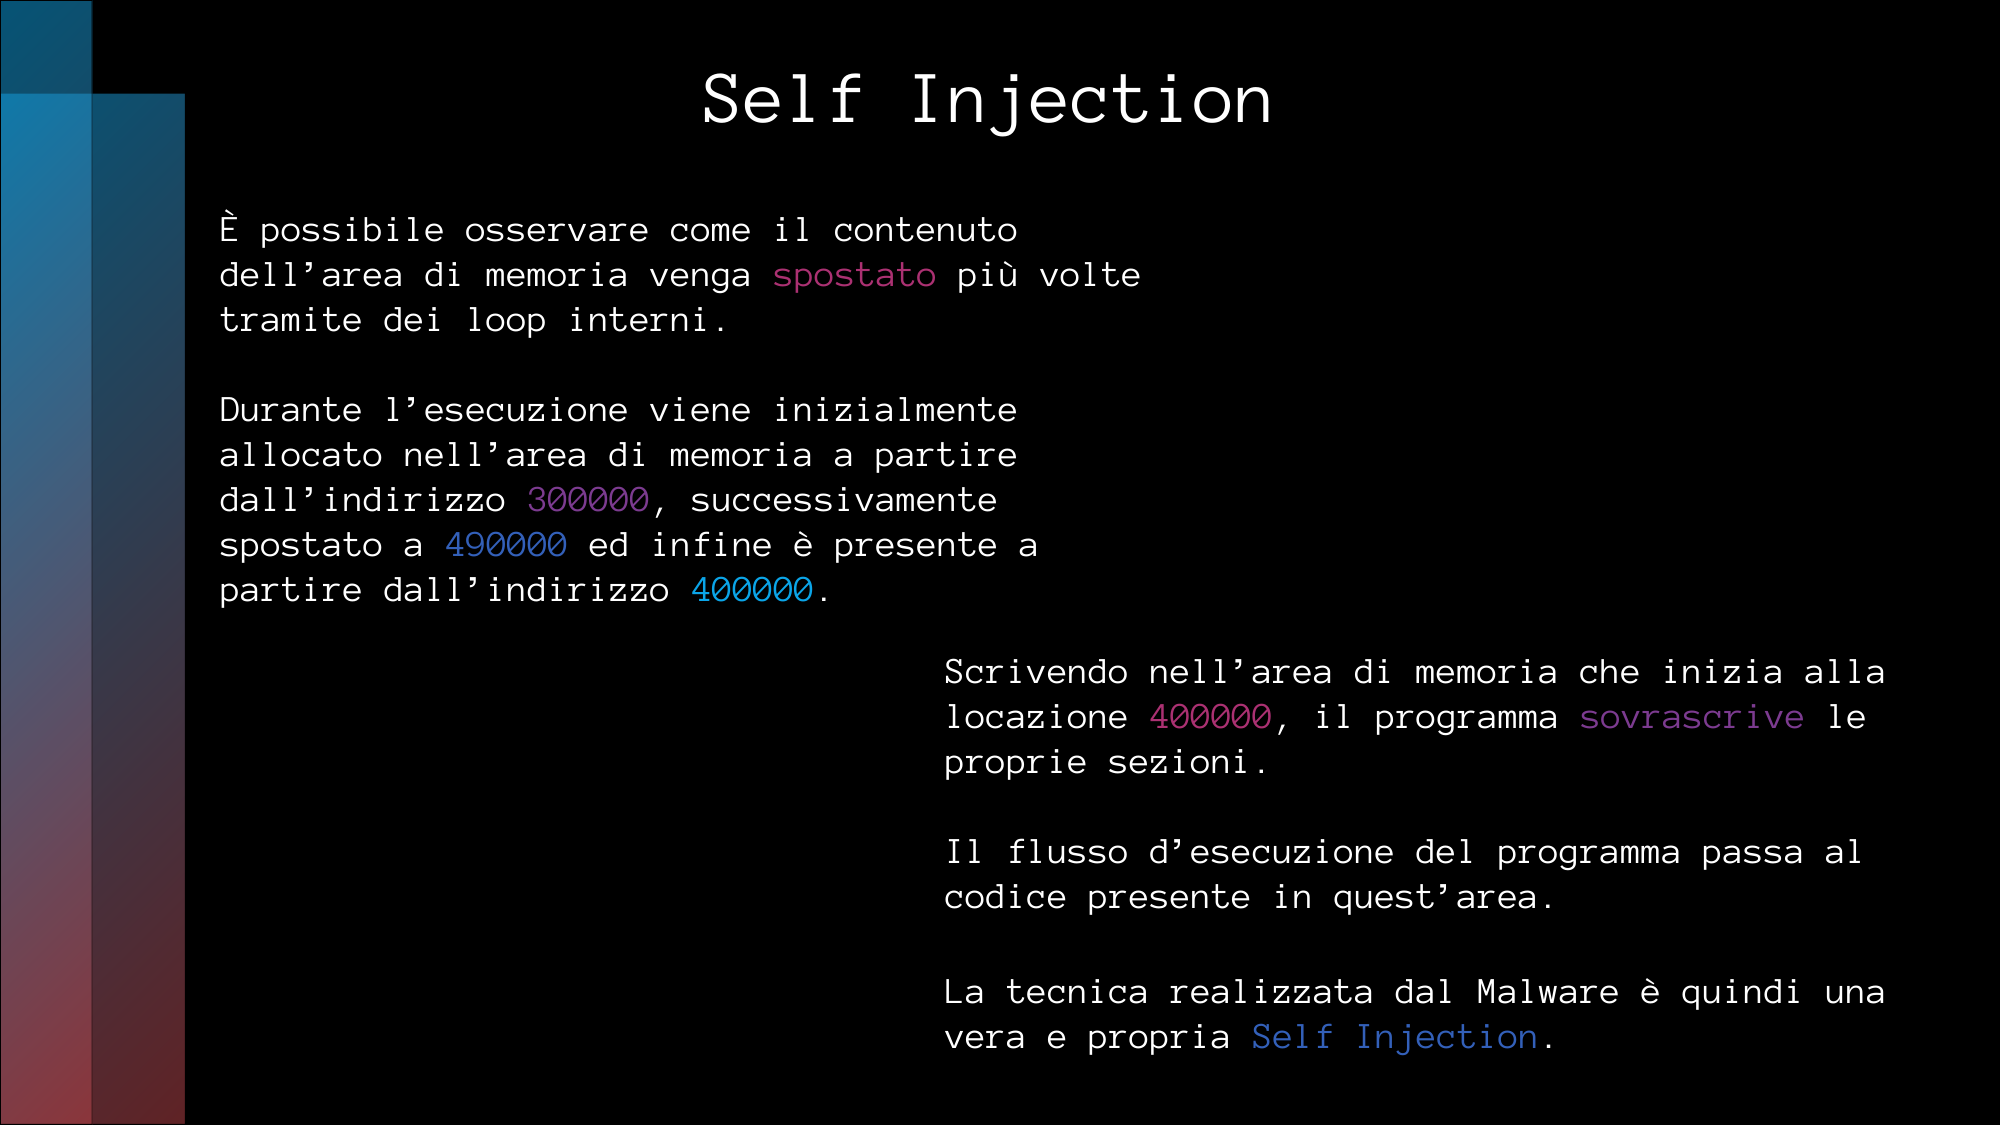

Self Injection
È possibile osservare come il contenuto dell’area di memoria venga spostato più volte tramite dei loop interni.
Durante l’esecuzione viene inizialmente allocato nell’area di memoria a partire dall’indirizzo 300000, successivamente spostato a 490000 ed infine è presente a partire dall’indirizzo 400000.
Scrivendo nell’area di memoria che inizia alla locazione 400000, il programma sovrascrive le proprie sezioni.
Il flusso d’esecuzione del programma passa al codice presente in quest’area.
La tecnica realizzata dal Malware è quindi una vera e propria Self Injection.